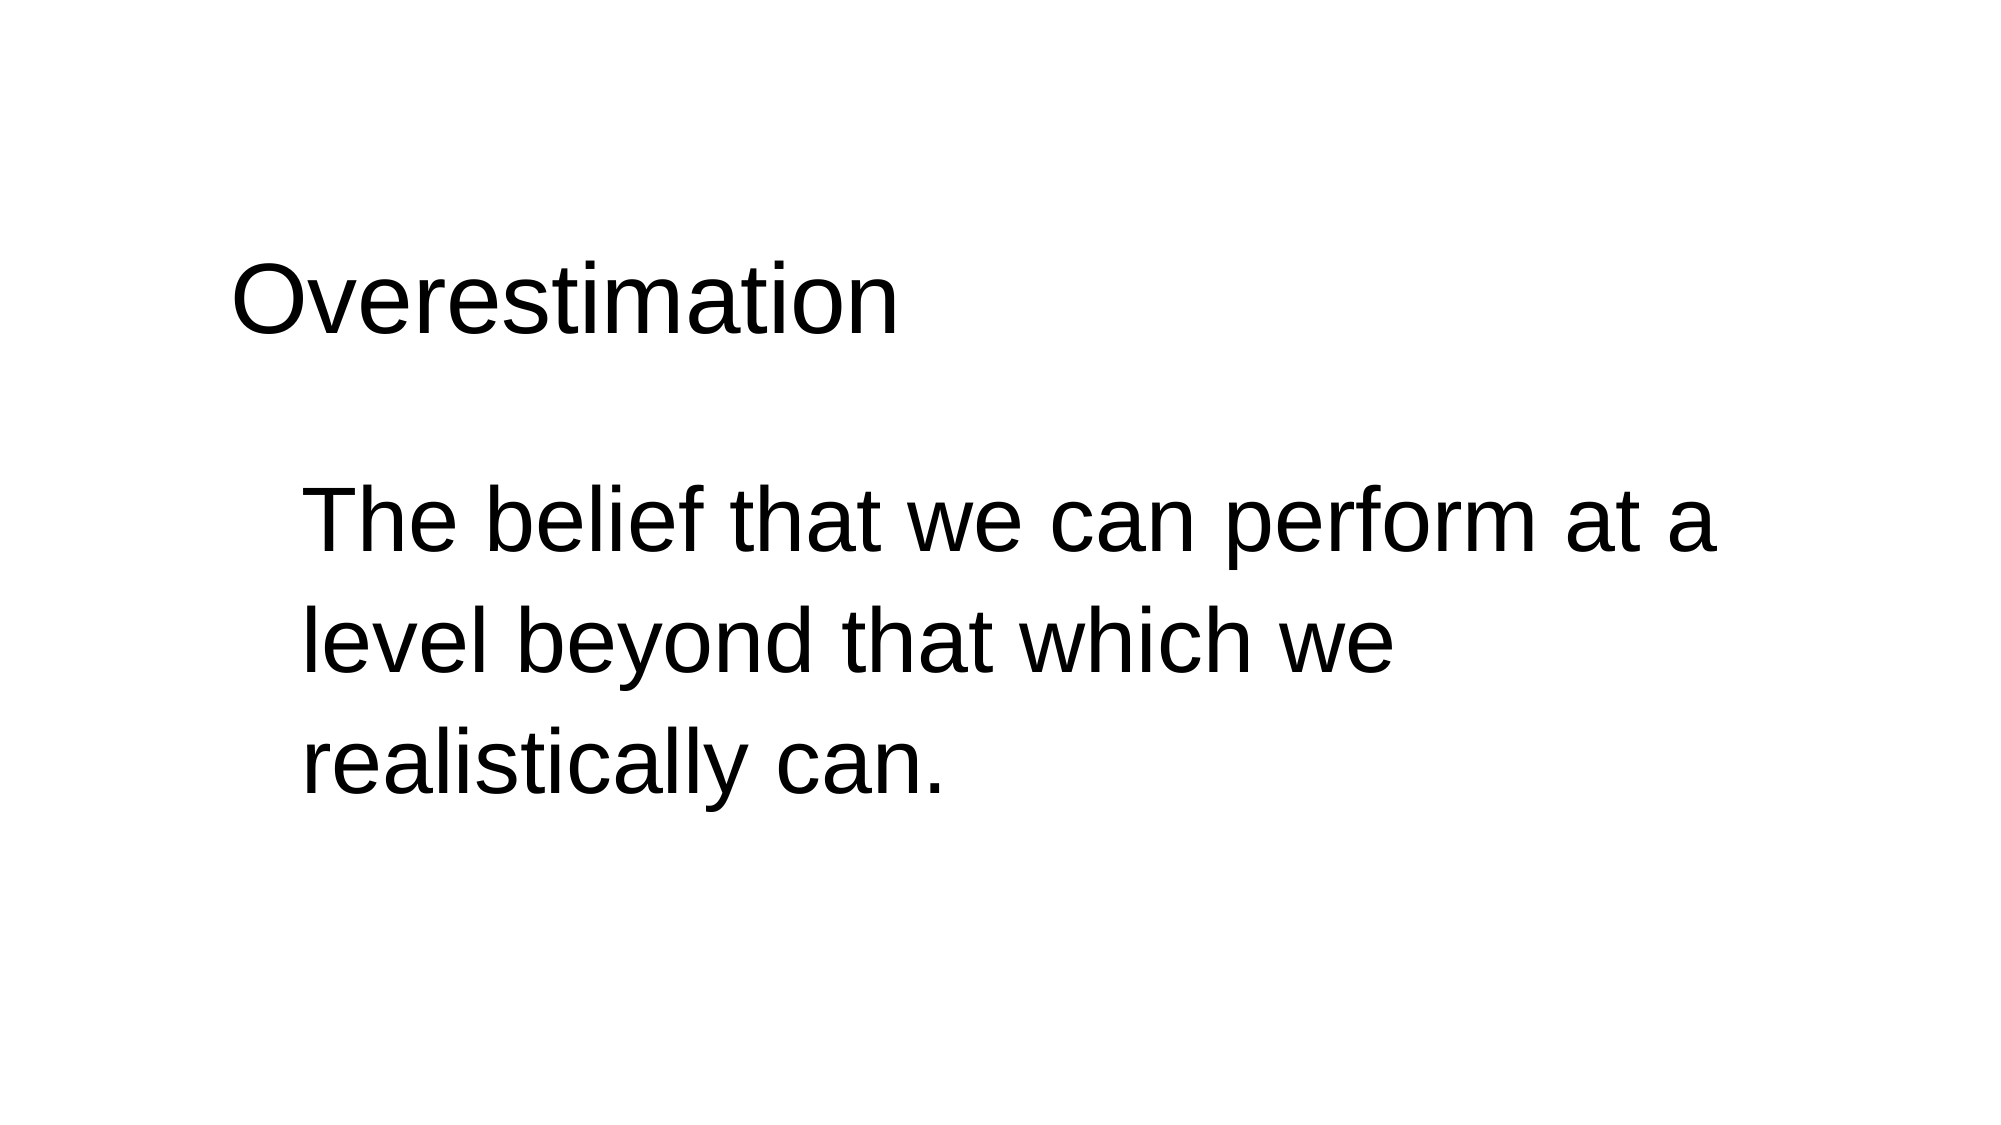

Overestimation
The belief that we can perform at a level beyond that which we realistically can.